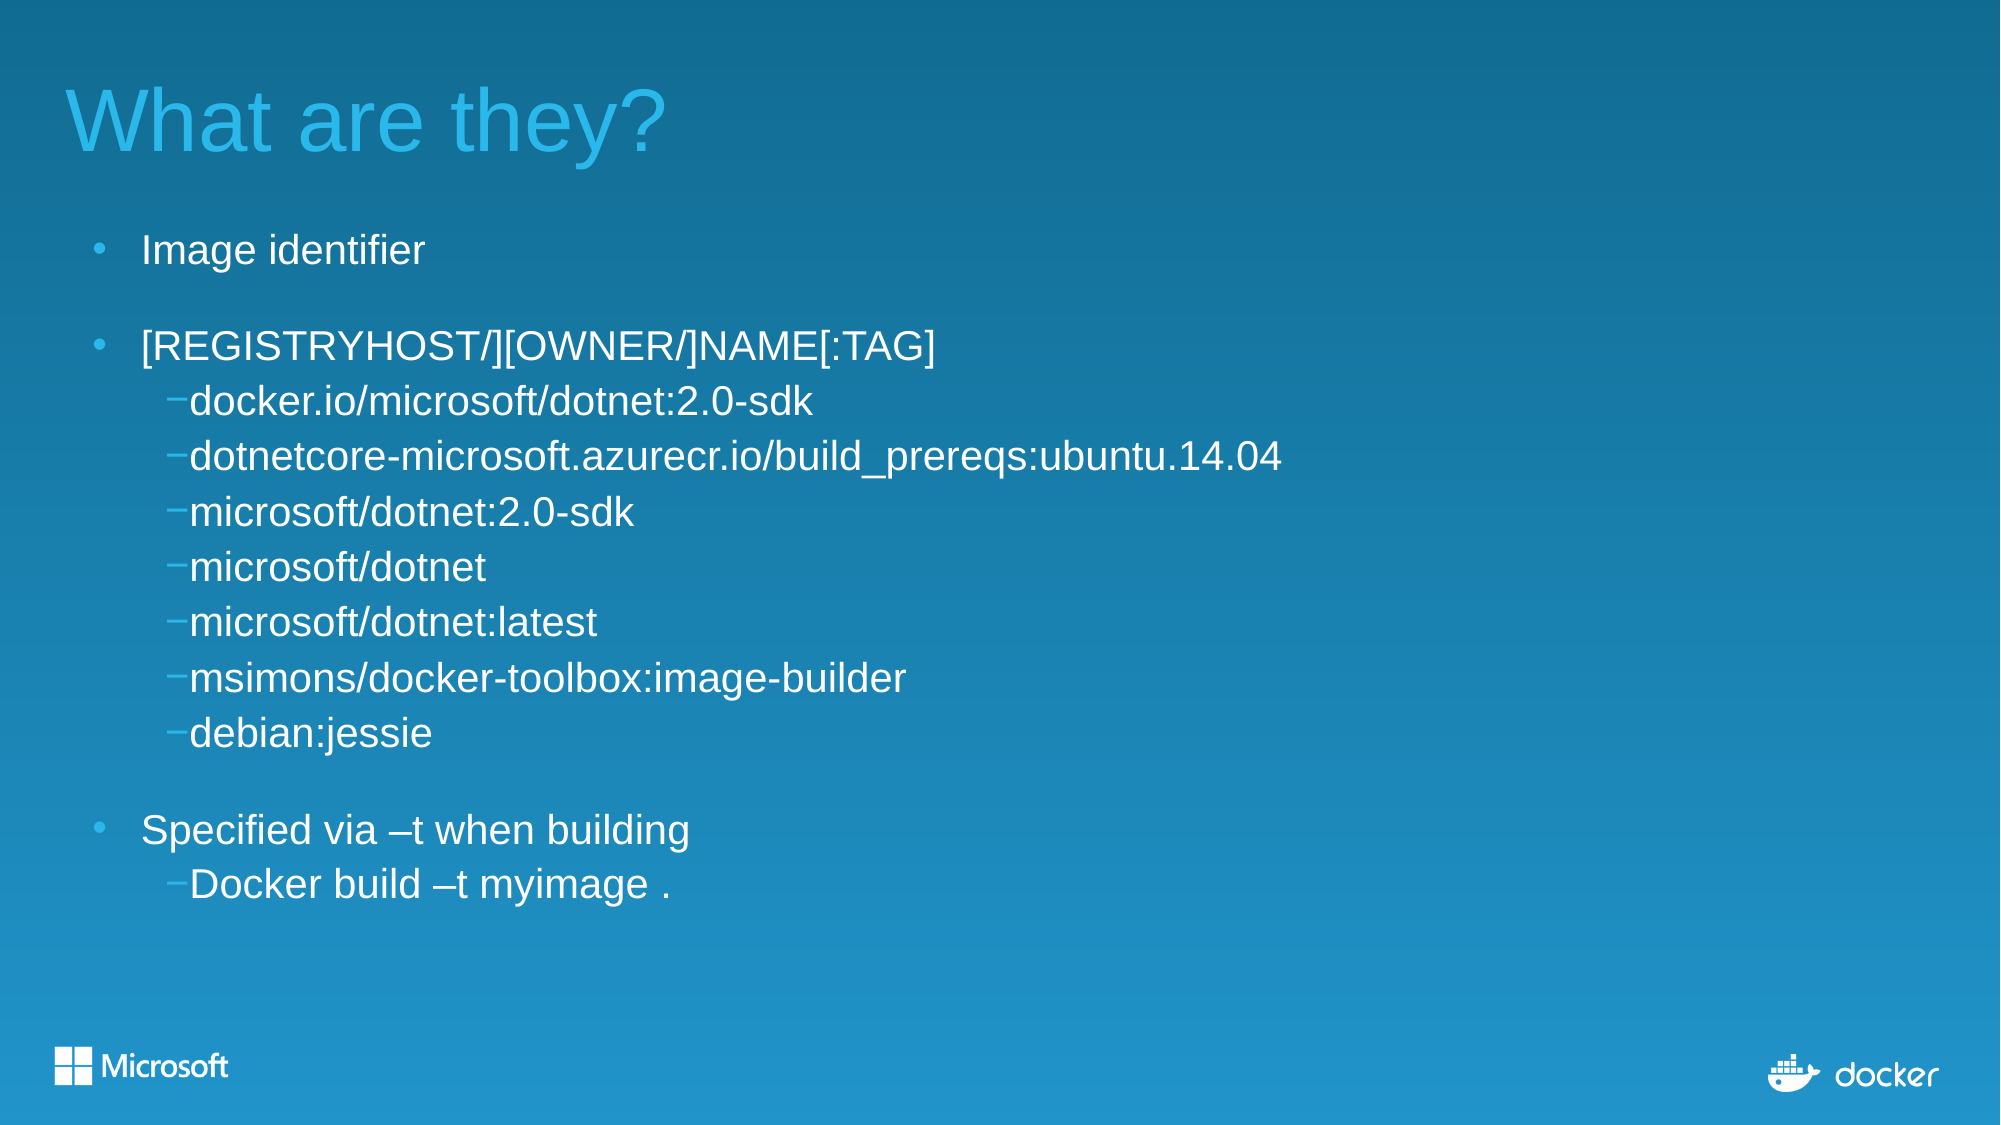

# What are they?
Image identifier
[REGISTRYHOST/][OWNER/]NAME[:TAG]
docker.io/microsoft/dotnet:2.0-sdk
dotnetcore-microsoft.azurecr.io/build_prereqs:ubuntu.14.04
microsoft/dotnet:2.0-sdk
microsoft/dotnet
microsoft/dotnet:latest
msimons/docker-toolbox:image-builder
debian:jessie
Specified via –t when building
Docker build –t myimage .